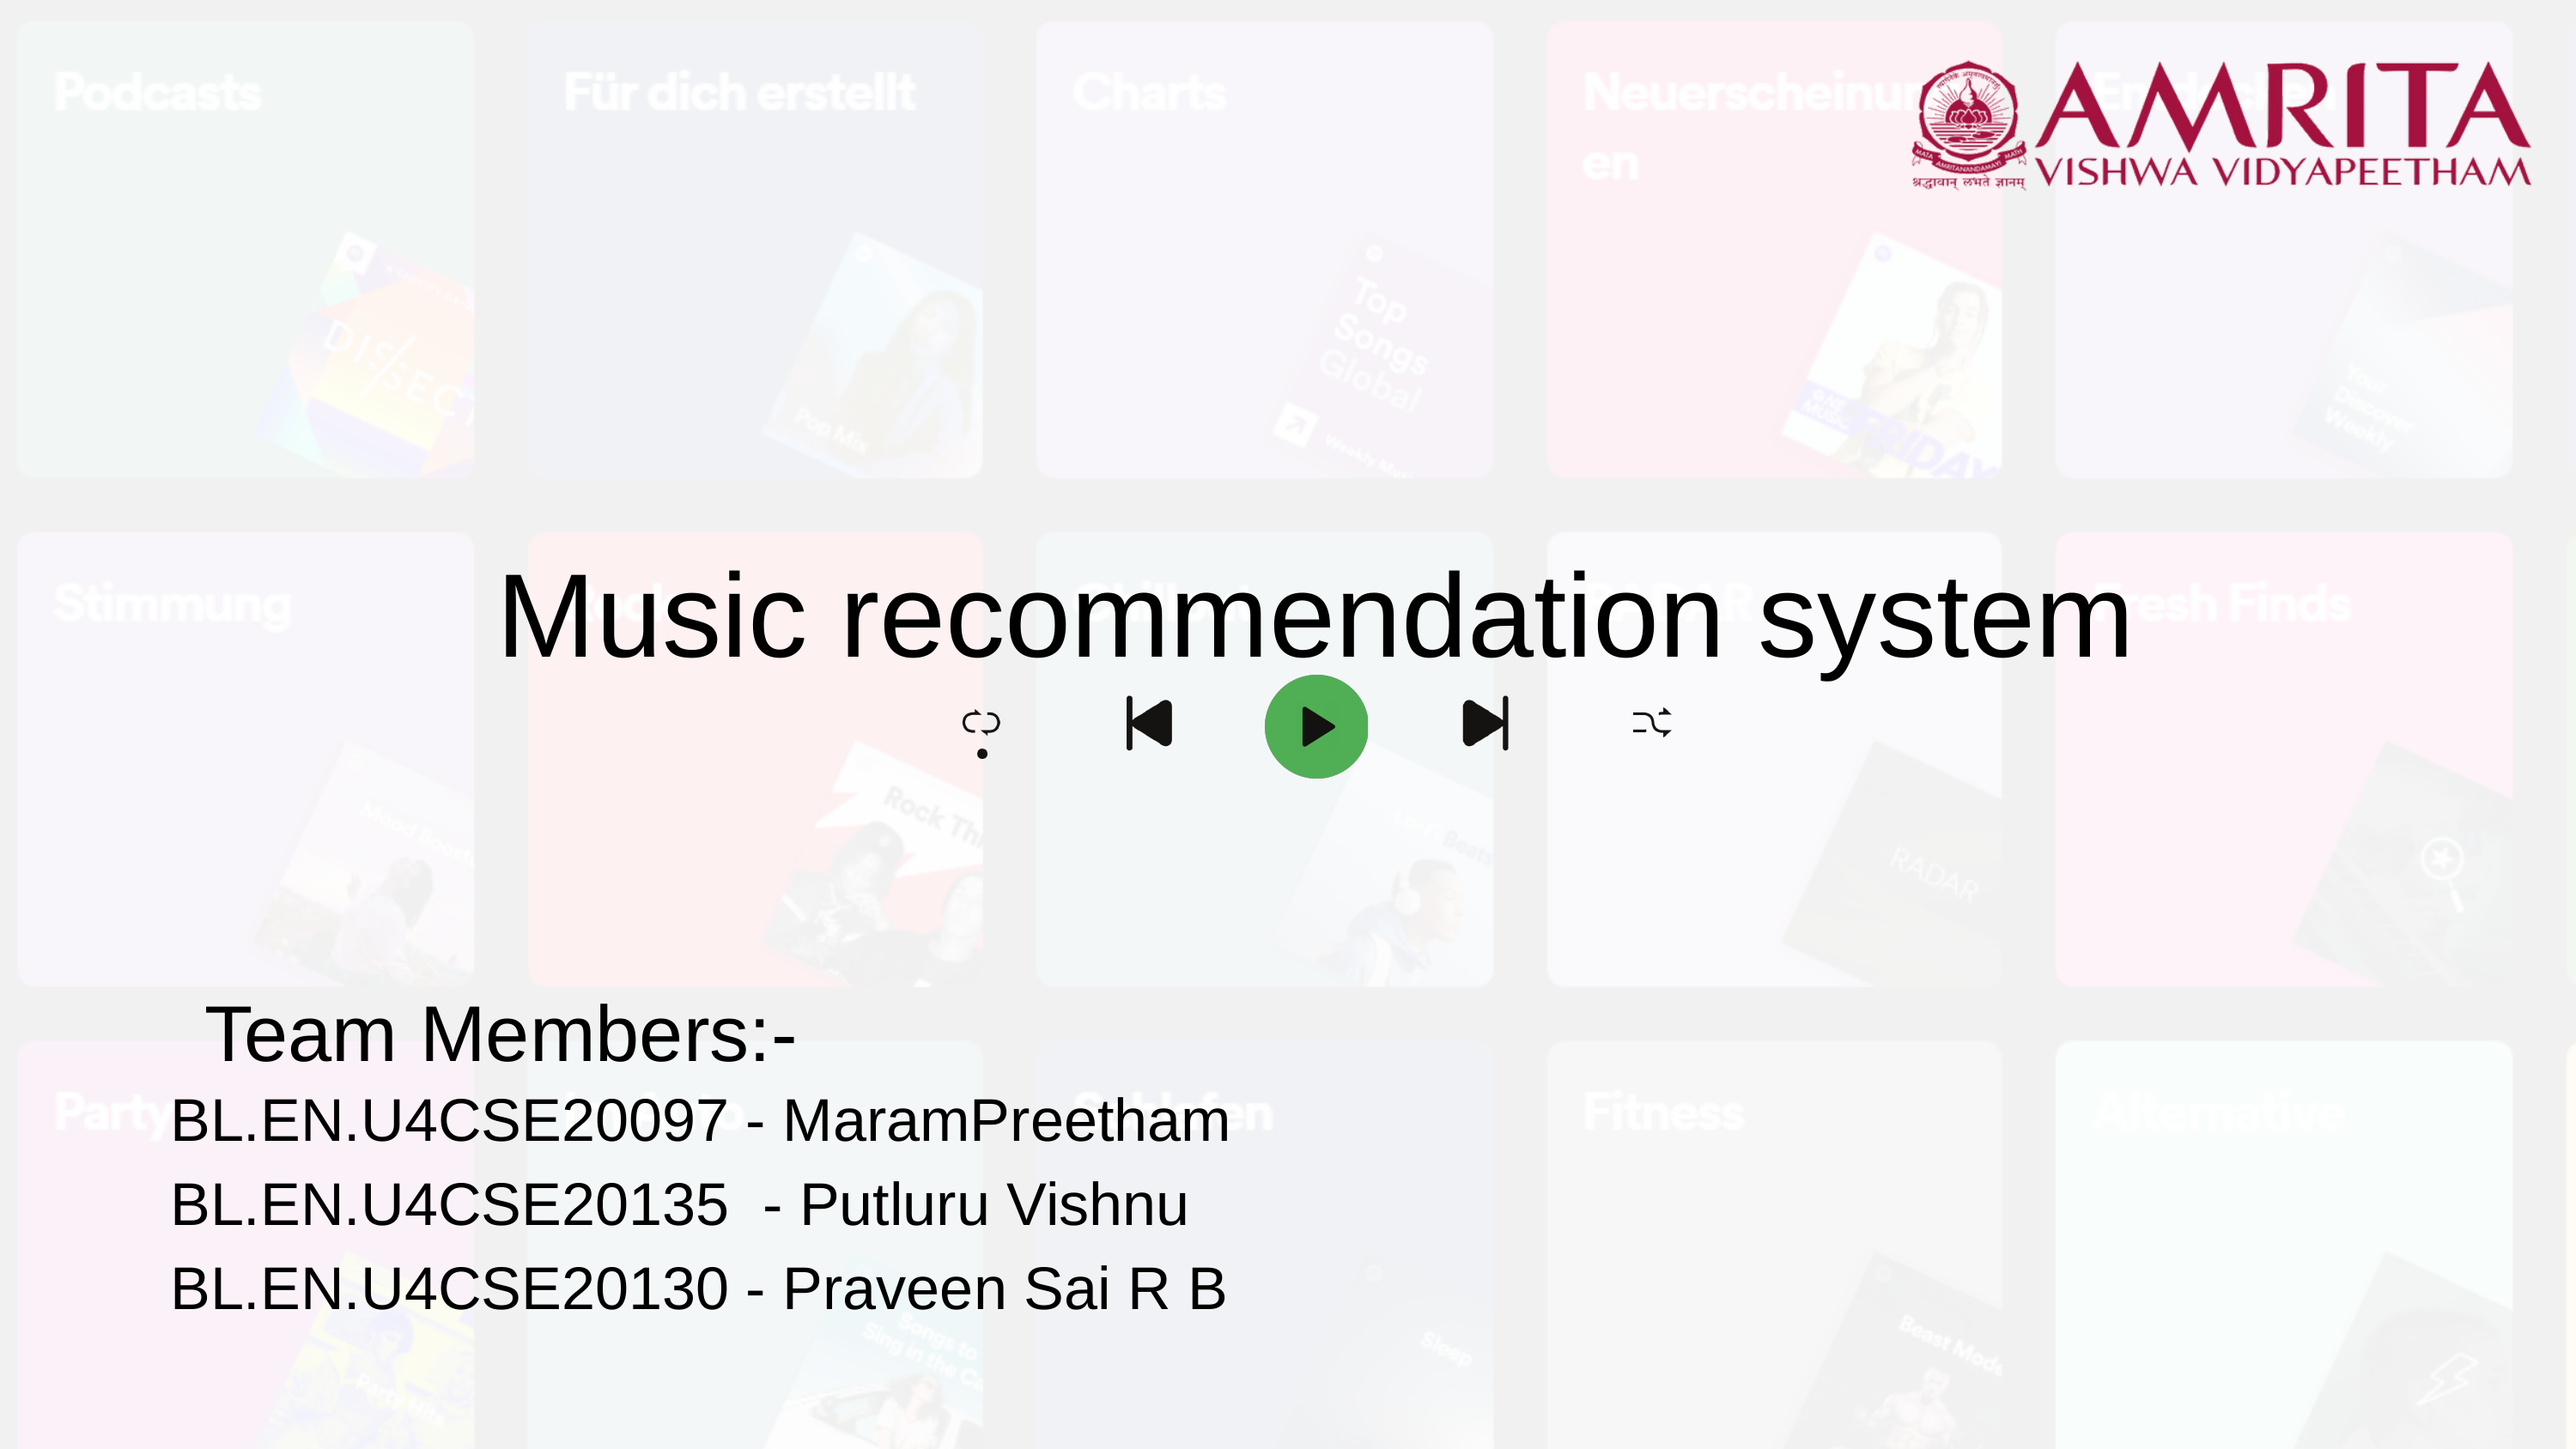

Music recommendation system

Team Members:-
BL.EN.U4CSE20097 - MaramPreetham BL.EN.U4CSE20135  - Putluru Vishnu
BL.EN.U4CSE20130 - Praveen Sai R B